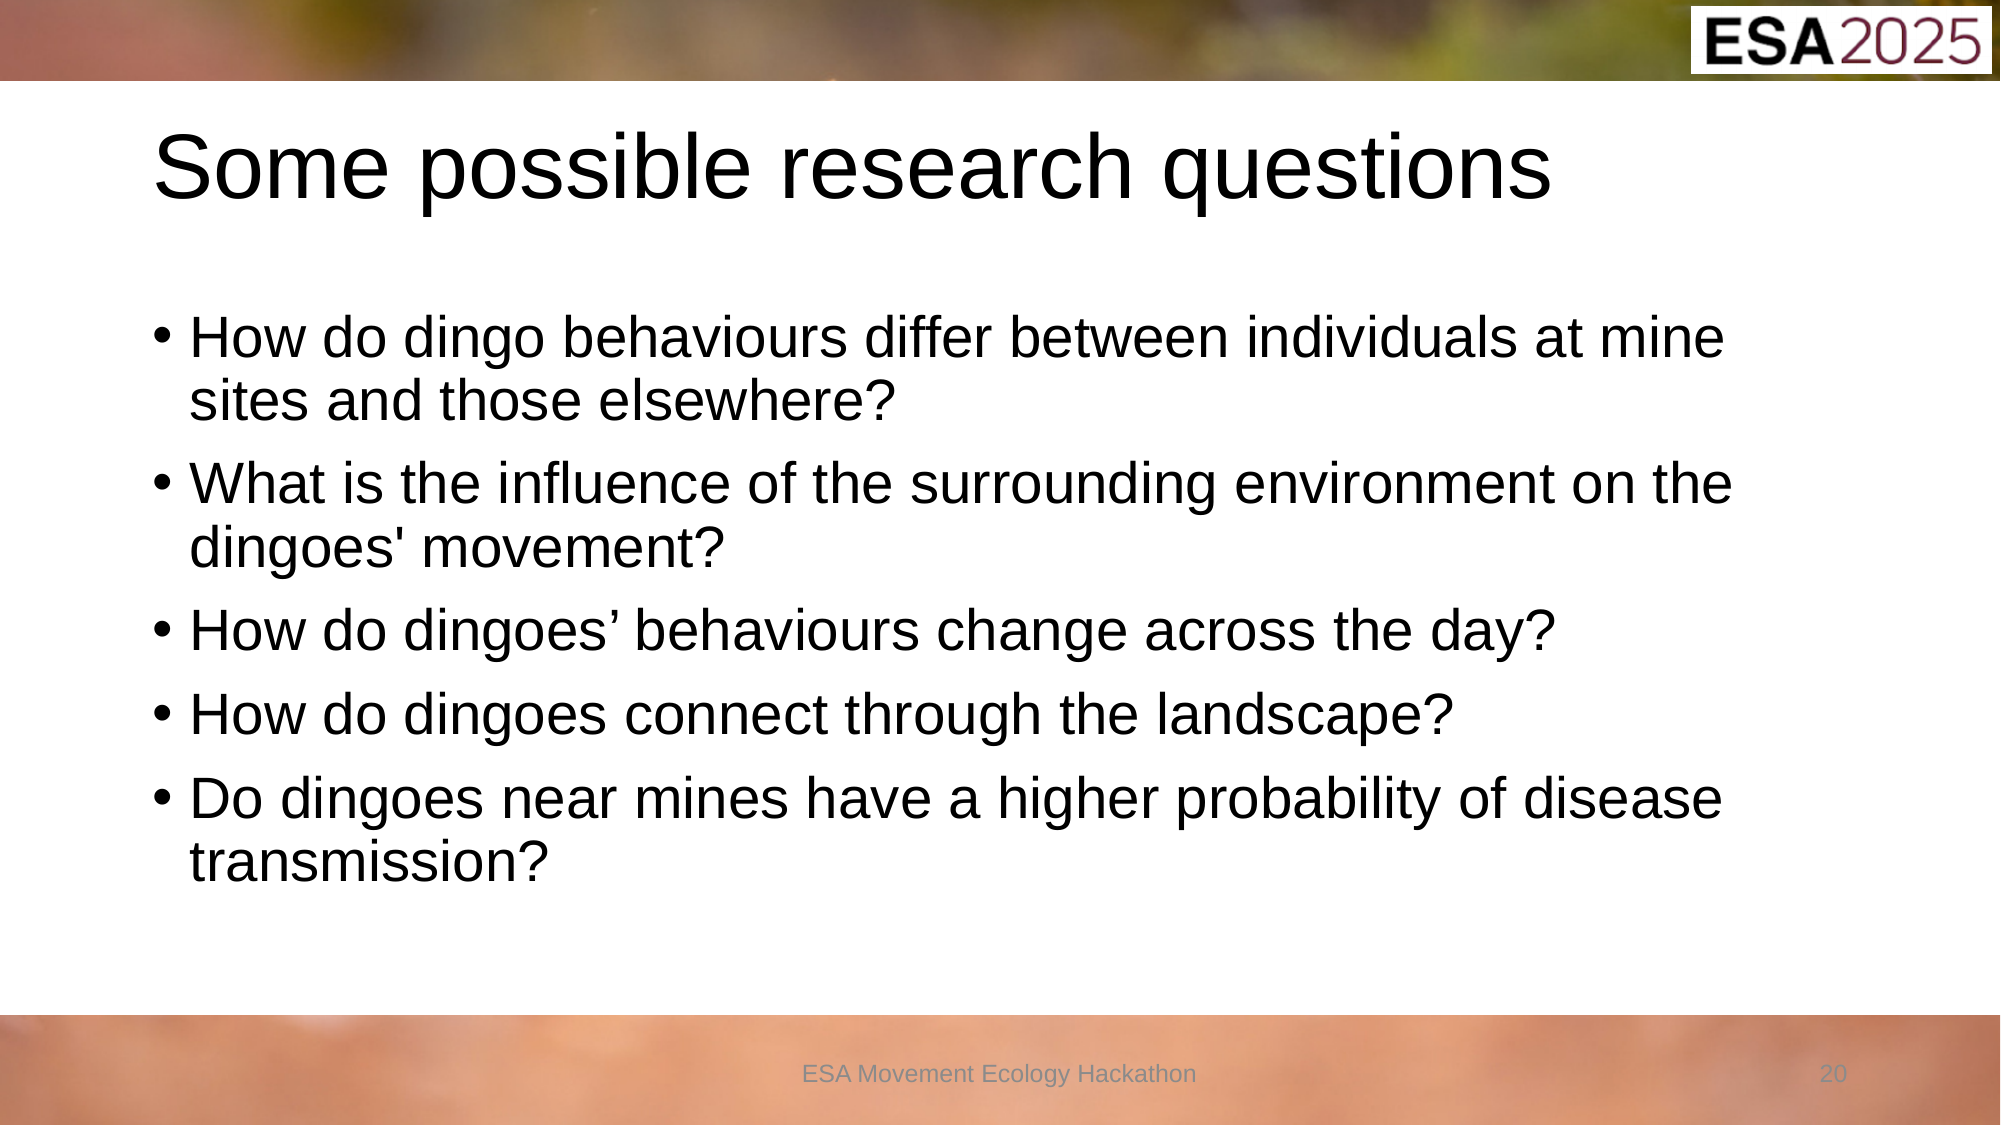

# Some possible research questions
How do dingo behaviours differ between individuals at mine sites and those elsewhere?
What is the influence of the surrounding environment on the dingoes' movement?
How do dingoes’ behaviours change across the day?
How do dingoes connect through the landscape?
Do dingoes near mines have a higher probability of disease transmission?
ESA Movement Ecology Hackathon
20